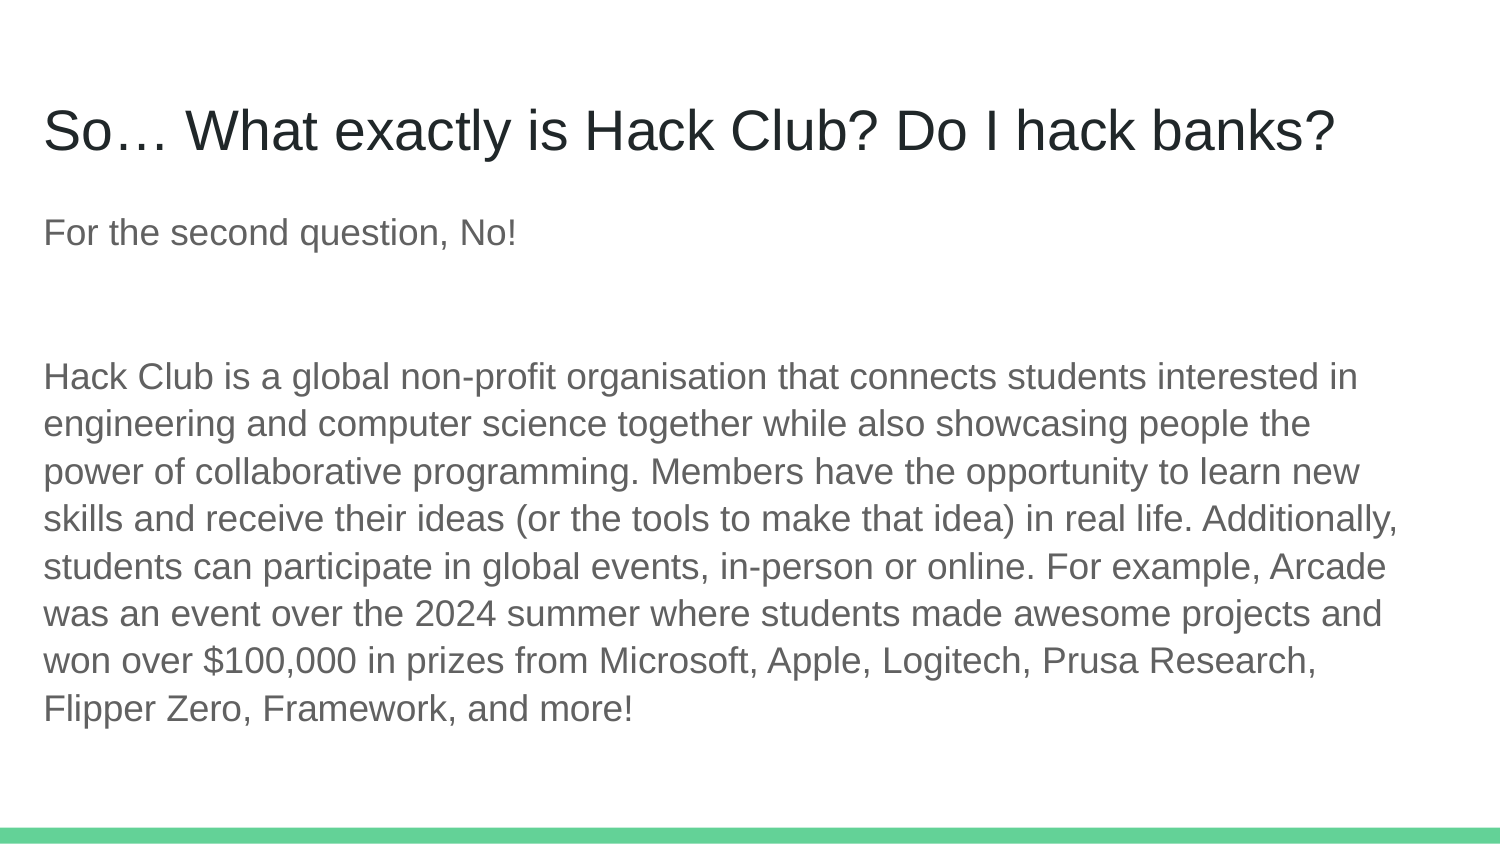

# So… What exactly is Hack Club? Do I hack banks?
For the second question, No!

Hack Club is a global non-profit organisation that connects students interested in engineering and computer science together while also showcasing people the power of collaborative programming. Members have the opportunity to learn new skills and receive their ideas (or the tools to make that idea) in real life. Additionally, students can participate in global events, in-person or online. For example, Arcade was an event over the 2024 summer where students made awesome projects and won over $100,000 in prizes from Microsoft, Apple, Logitech, Prusa Research, Flipper Zero, Framework, and more!